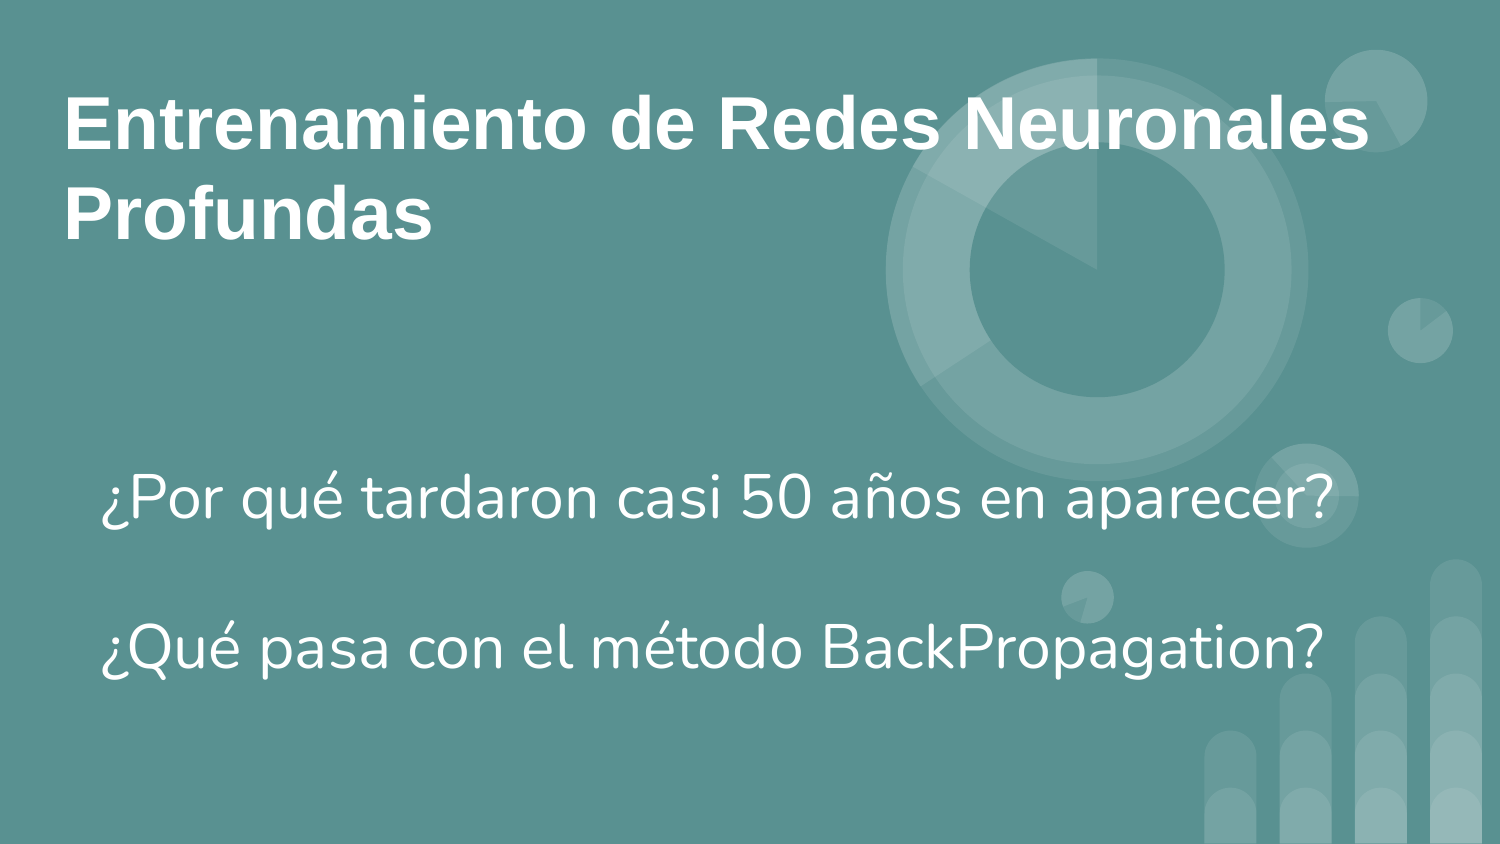

# Entrenamiento de Redes Neuronales Profundas

¿Por qué tardaron casi 50 años en aparecer?

¿Qué pasa con el método BackPropagation?